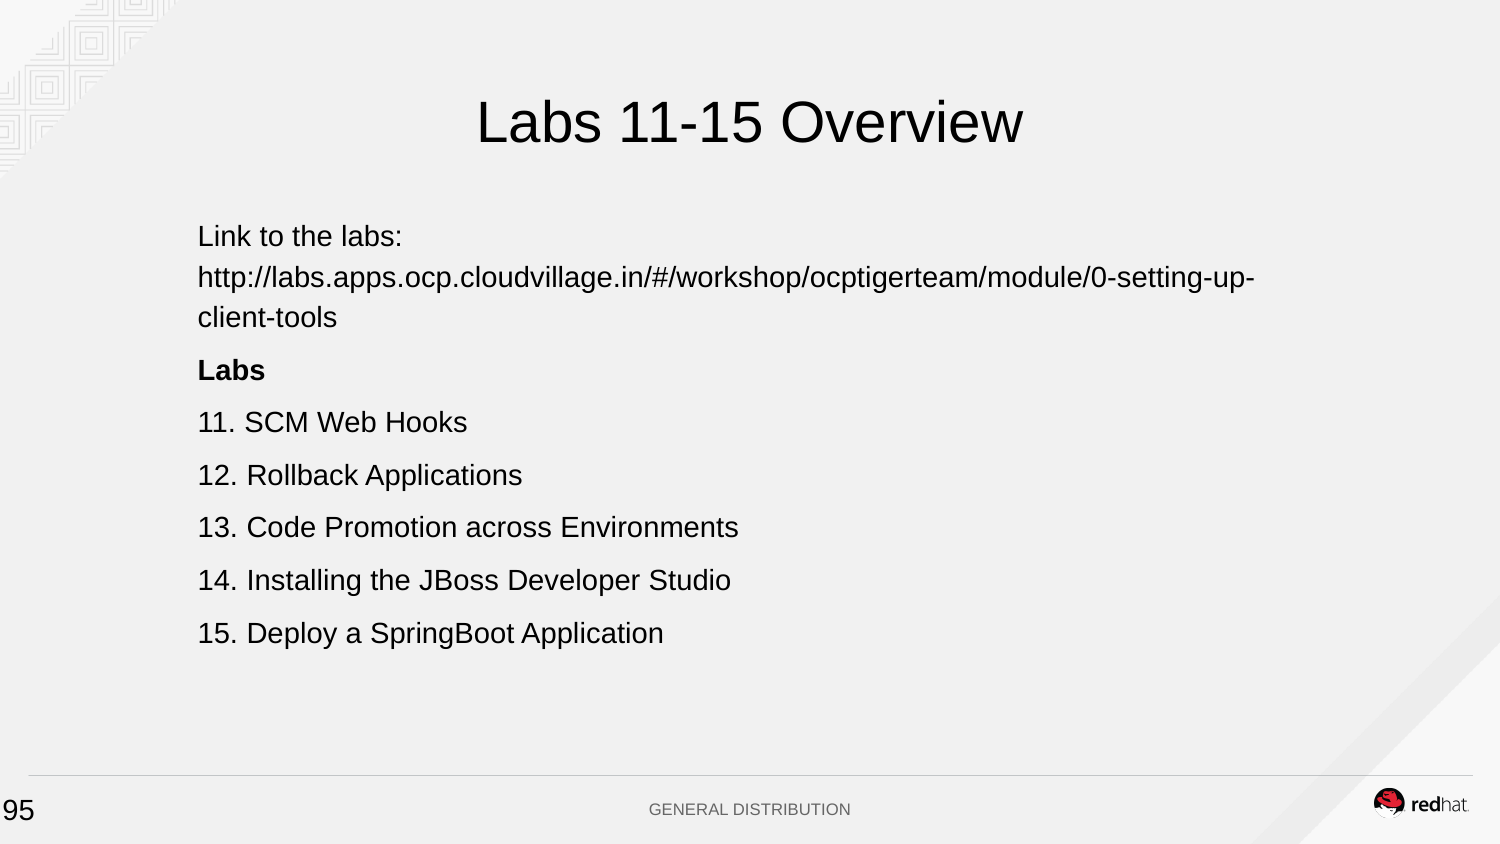

# Labs 11-15 Overview
Link to the labs: http://labs.apps.ocp.cloudvillage.in/#/workshop/ocptigerteam/module/0-setting-up-client-tools
Labs
11. SCM Web Hooks
12. Rollback Applications
13. Code Promotion across Environments
14. Installing the JBoss Developer Studio
15. Deploy a SpringBoot Application
95